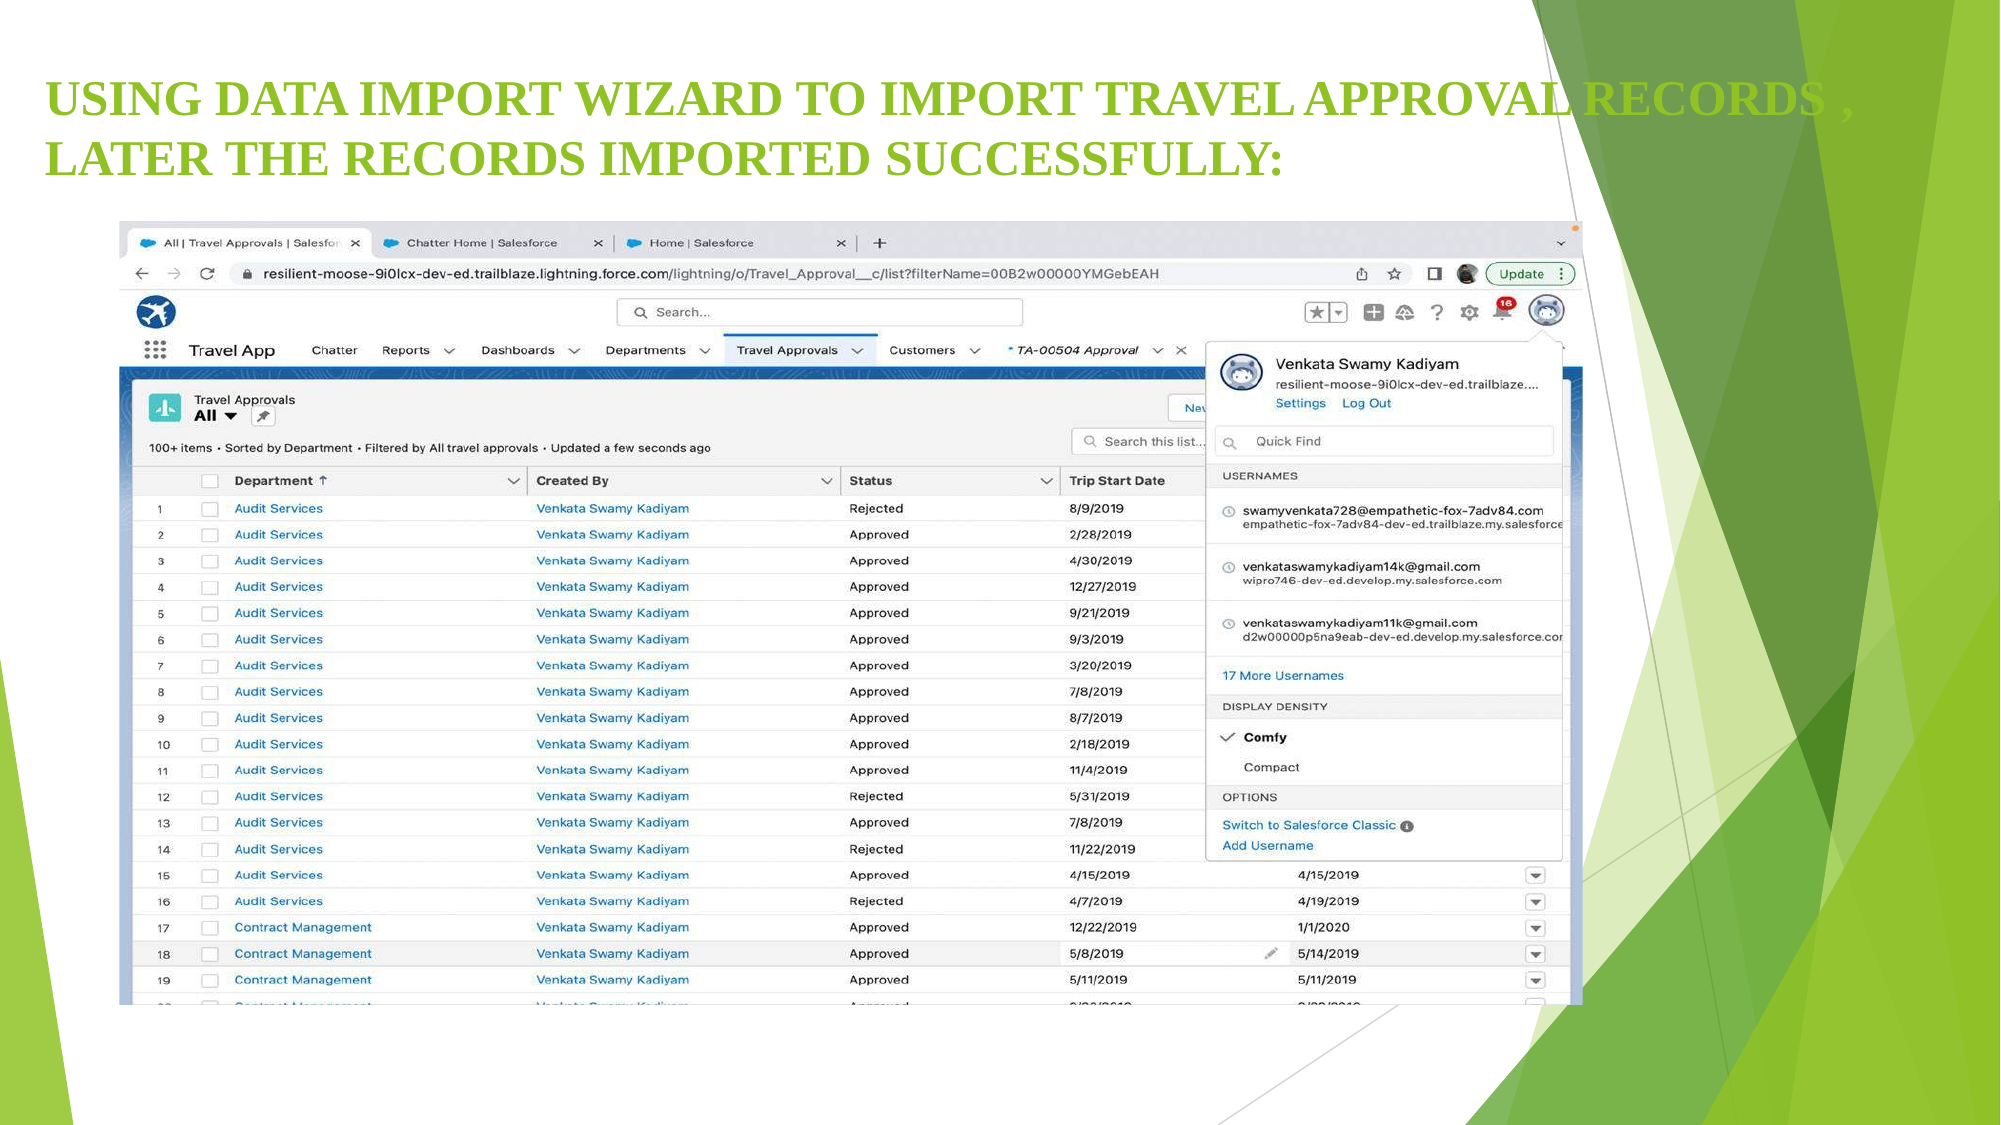

# USING DATA IMPORT WIZARD TO IMPORT TRAVEL APPROVAL RECORDS ,
LATER THE RECORDS IMPORTED SUCCESSFULLY: